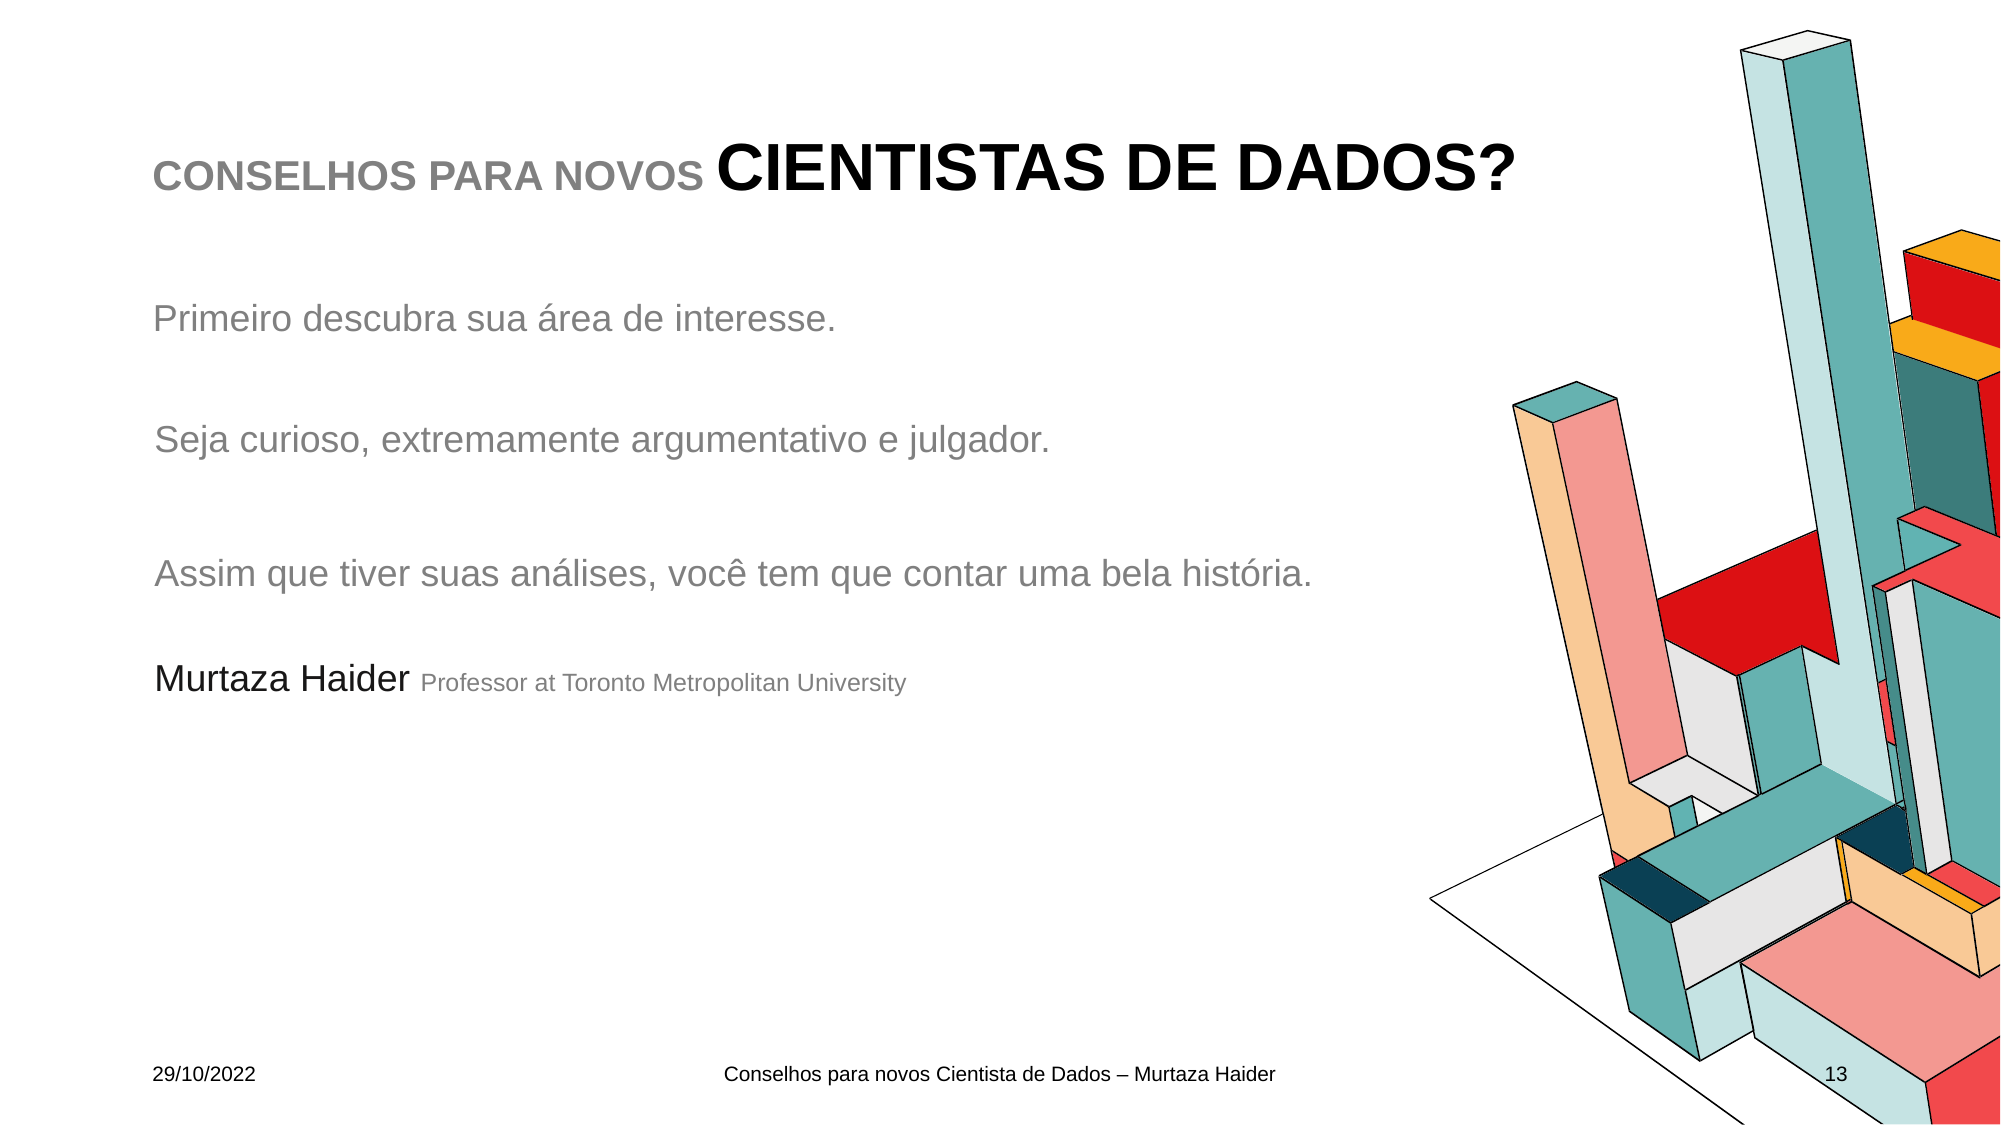

# Conselhos para novos Cientistas de Dados?
Primeiro descubra sua área de interesse.
Seja curioso, extremamente argumentativo e julgador.
Assim que tiver suas análises, você tem que contar uma bela história.
Murtaza Haider Professor at Toronto Metropolitan University
29/10/2022
Conselhos para novos Cientista de Dados – Murtaza Haider
13